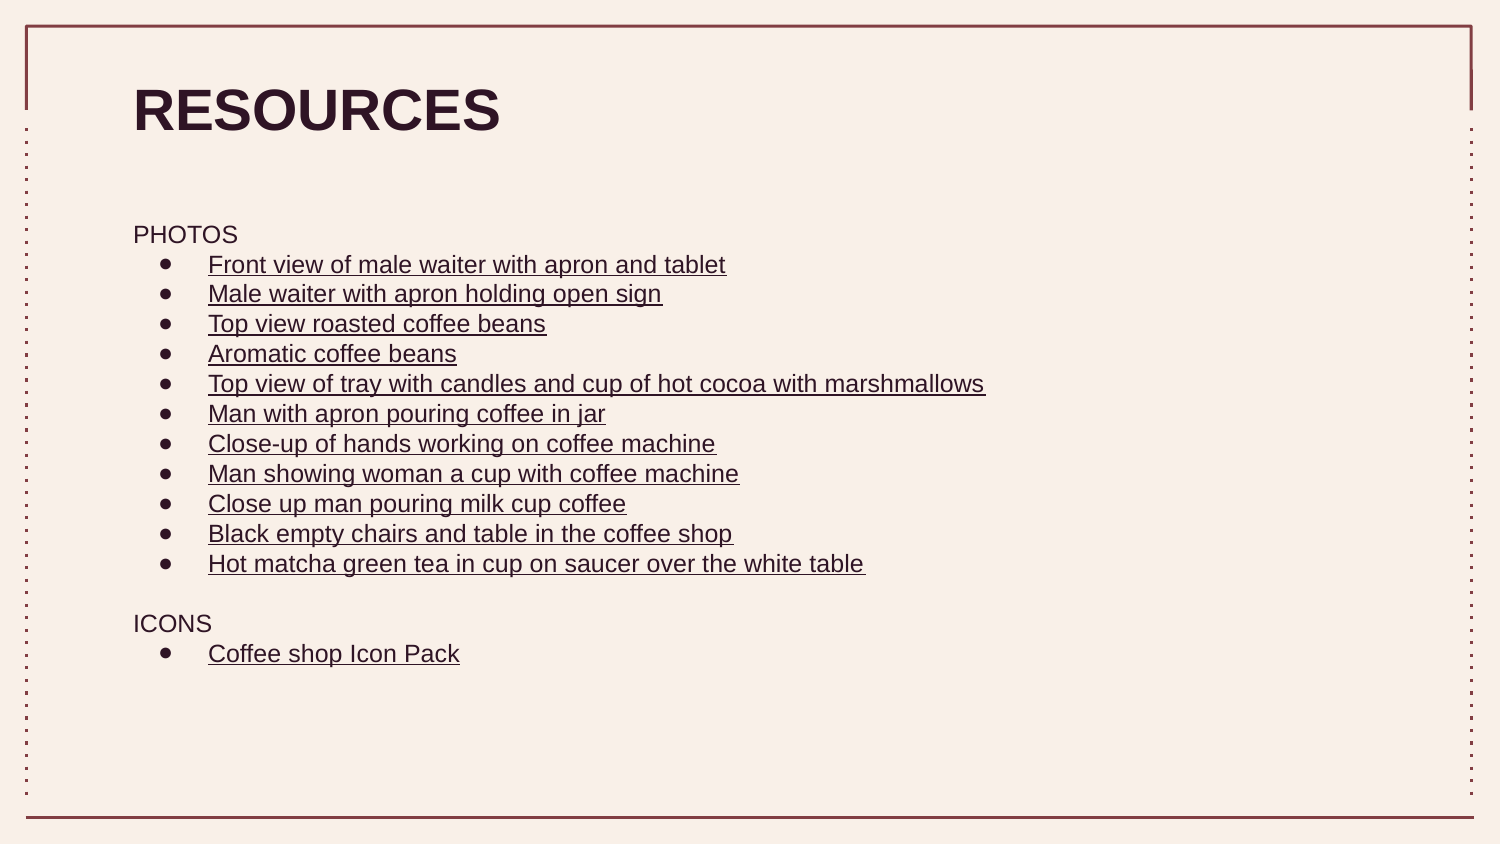

# RESOURCES
PHOTOS
Front view of male waiter with apron and tablet
Male waiter with apron holding open sign
Top view roasted coffee beans
Aromatic coffee beans
Top view of tray with candles and cup of hot cocoa with marshmallows
Man with apron pouring coffee in jar
Close-up of hands working on coffee machine
Man showing woman a cup with coffee machine
Close up man pouring milk cup coffee
Black empty chairs and table in the coffee shop
Hot matcha green tea in cup on saucer over the white table

ICONS
Coffee shop Icon Pack